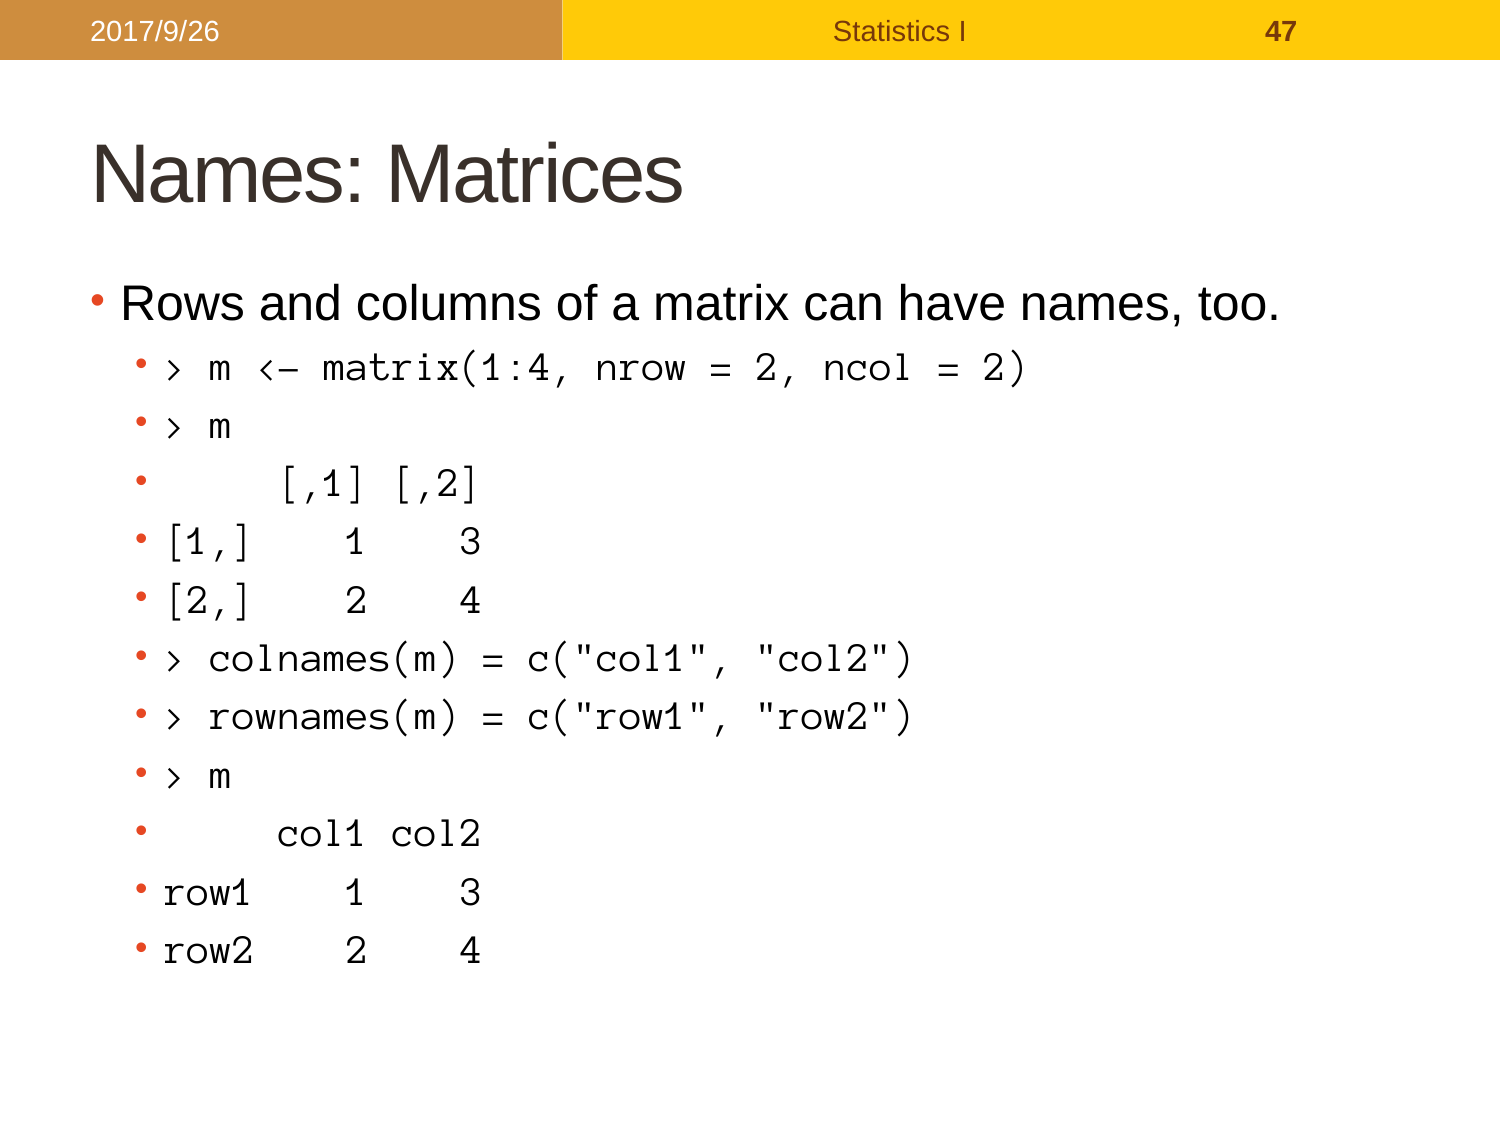

2017/9/26
Statistics I
47
# Names: Matrices
Rows and columns of a matrix can have names, too.
> m <- matrix(1:4, nrow = 2, ncol = 2)
> m
     [,1] [,2]
[1,]    1    3
[2,]    2    4
> colnames(m) = c("col1", "col2")
> rownames(m) = c("row1", "row2")
> m
     col1 col2
row1    1    3
row2    2    4